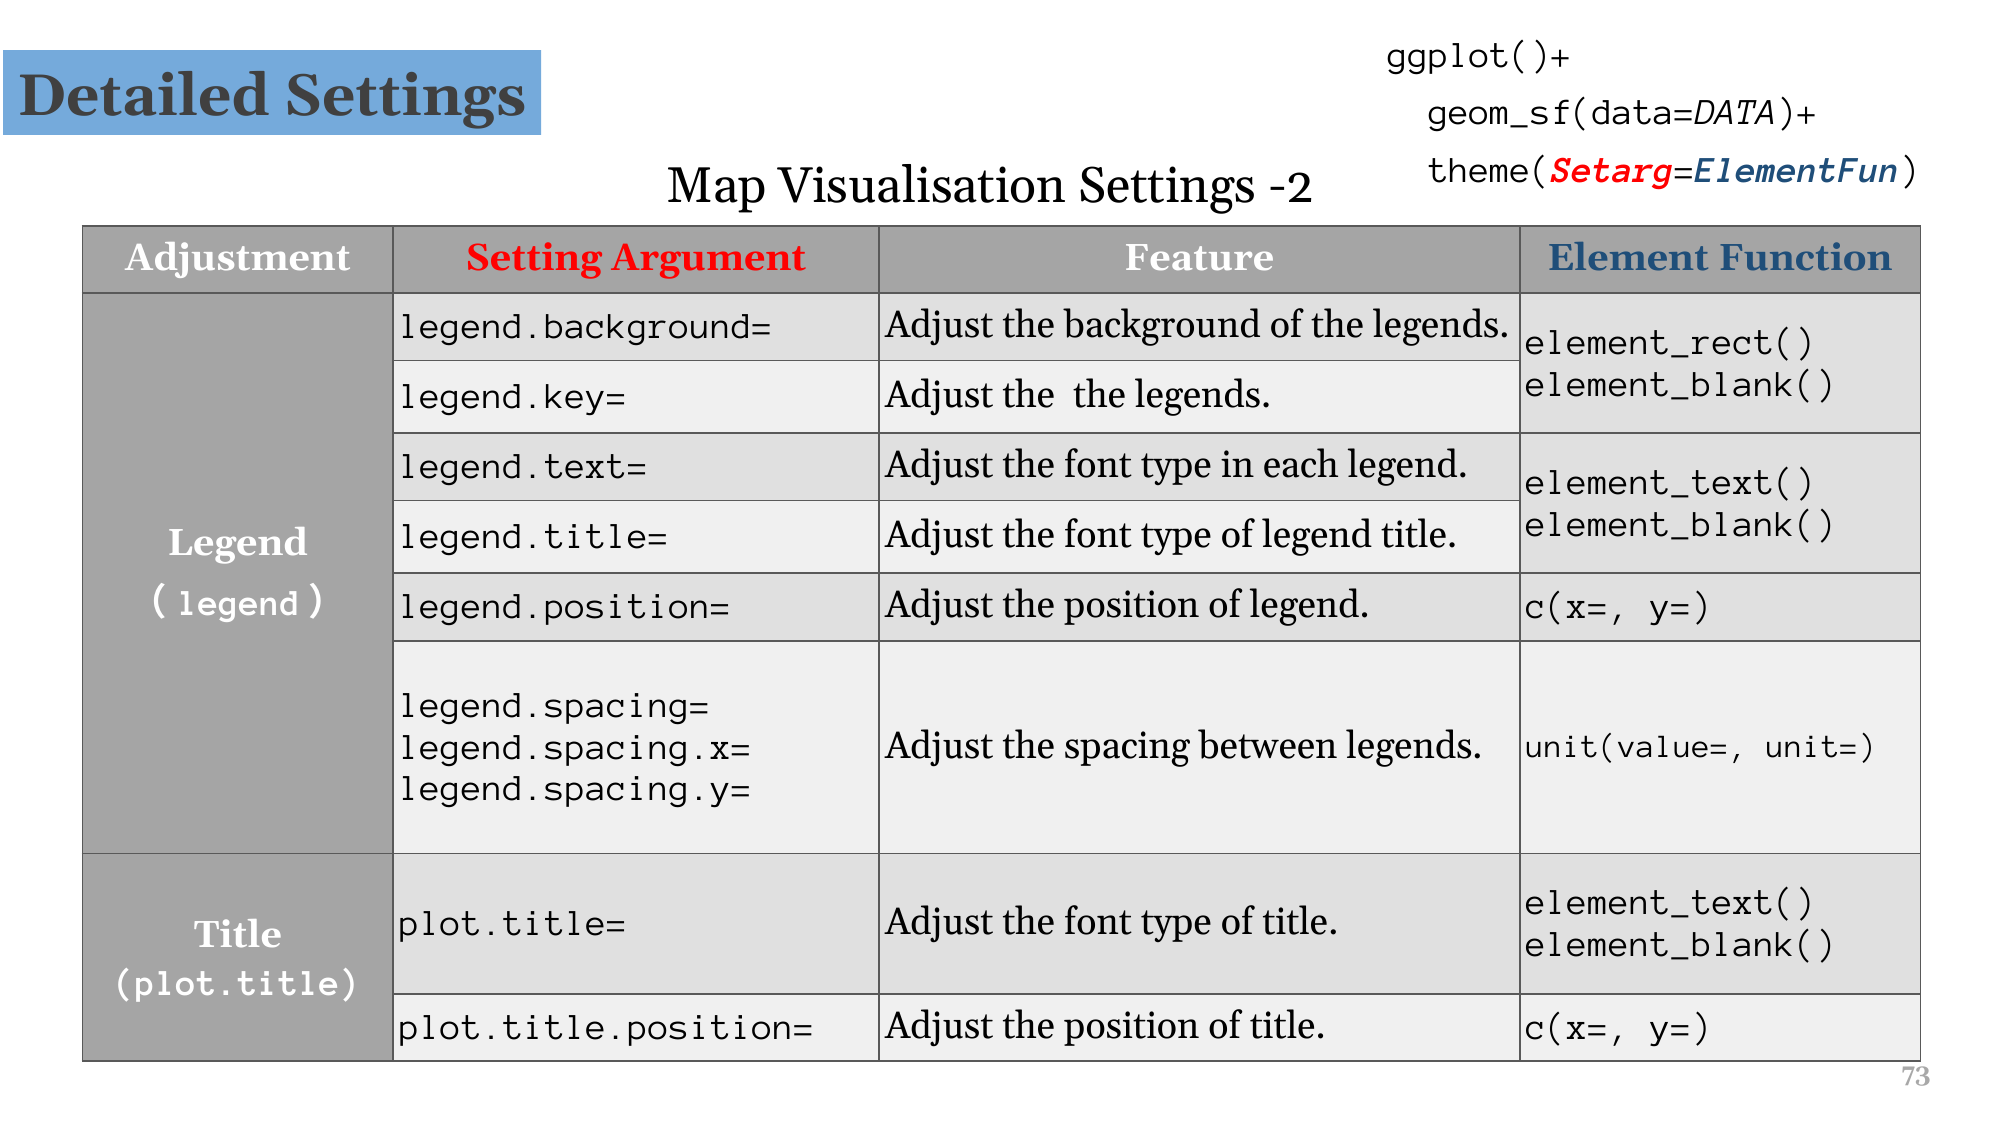

ggplot()+
  geom_sf(data=DATA)+
  theme(Setarg=ElementFun)
Detailed Settings
Map Visualisation Settings -2
| Adjustment | Setting Argument | Feature | Element Function |
| --- | --- | --- | --- |
| Legend （legend） | legend.background= | Adjust the background of the legends. | element\_rect() element\_blank() |
|  | legend.key= | Adjust the the legends. |  |
|  | legend.text= | Adjust the font type in each legend. | element\_text() element\_blank() |
|  | legend.title= | Adjust the font type of legend title. |  |
|  | legend.position= | Adjust the position of legend. | c(x=, y=) |
|  | legend.spacing= legend.spacing.x= legend.spacing.y= | Adjust the spacing between legends. | unit(value=, unit=) |
| Title (plot.title) | plot.title= | Adjust the font type of title. | element\_text() element\_blank() |
|  | plot.title.position= | Adjust the position of title. | c(x=, y=) |
73